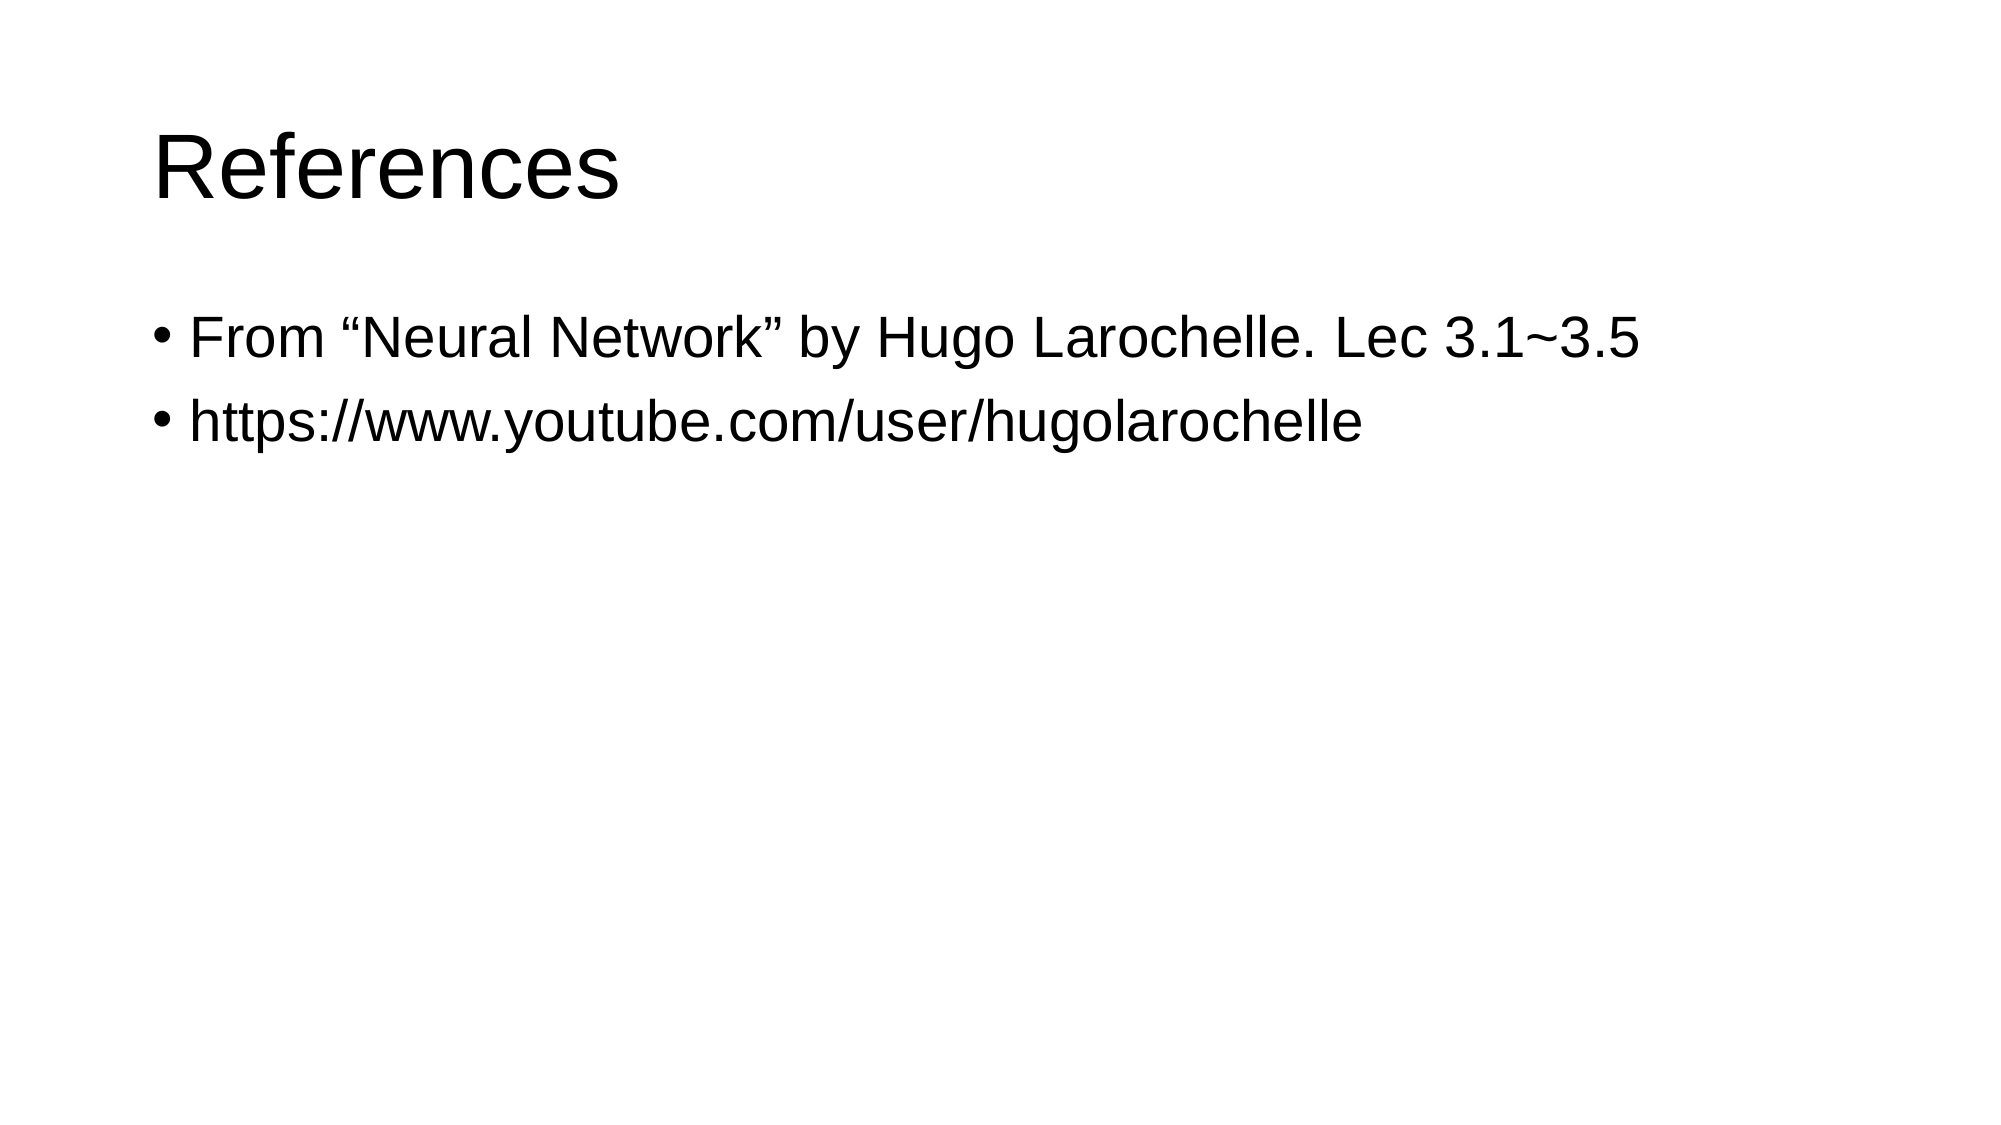

# References
From “Neural Network” by Hugo Larochelle. Lec 3.1~3.5
https://www.youtube.com/user/hugolarochelle